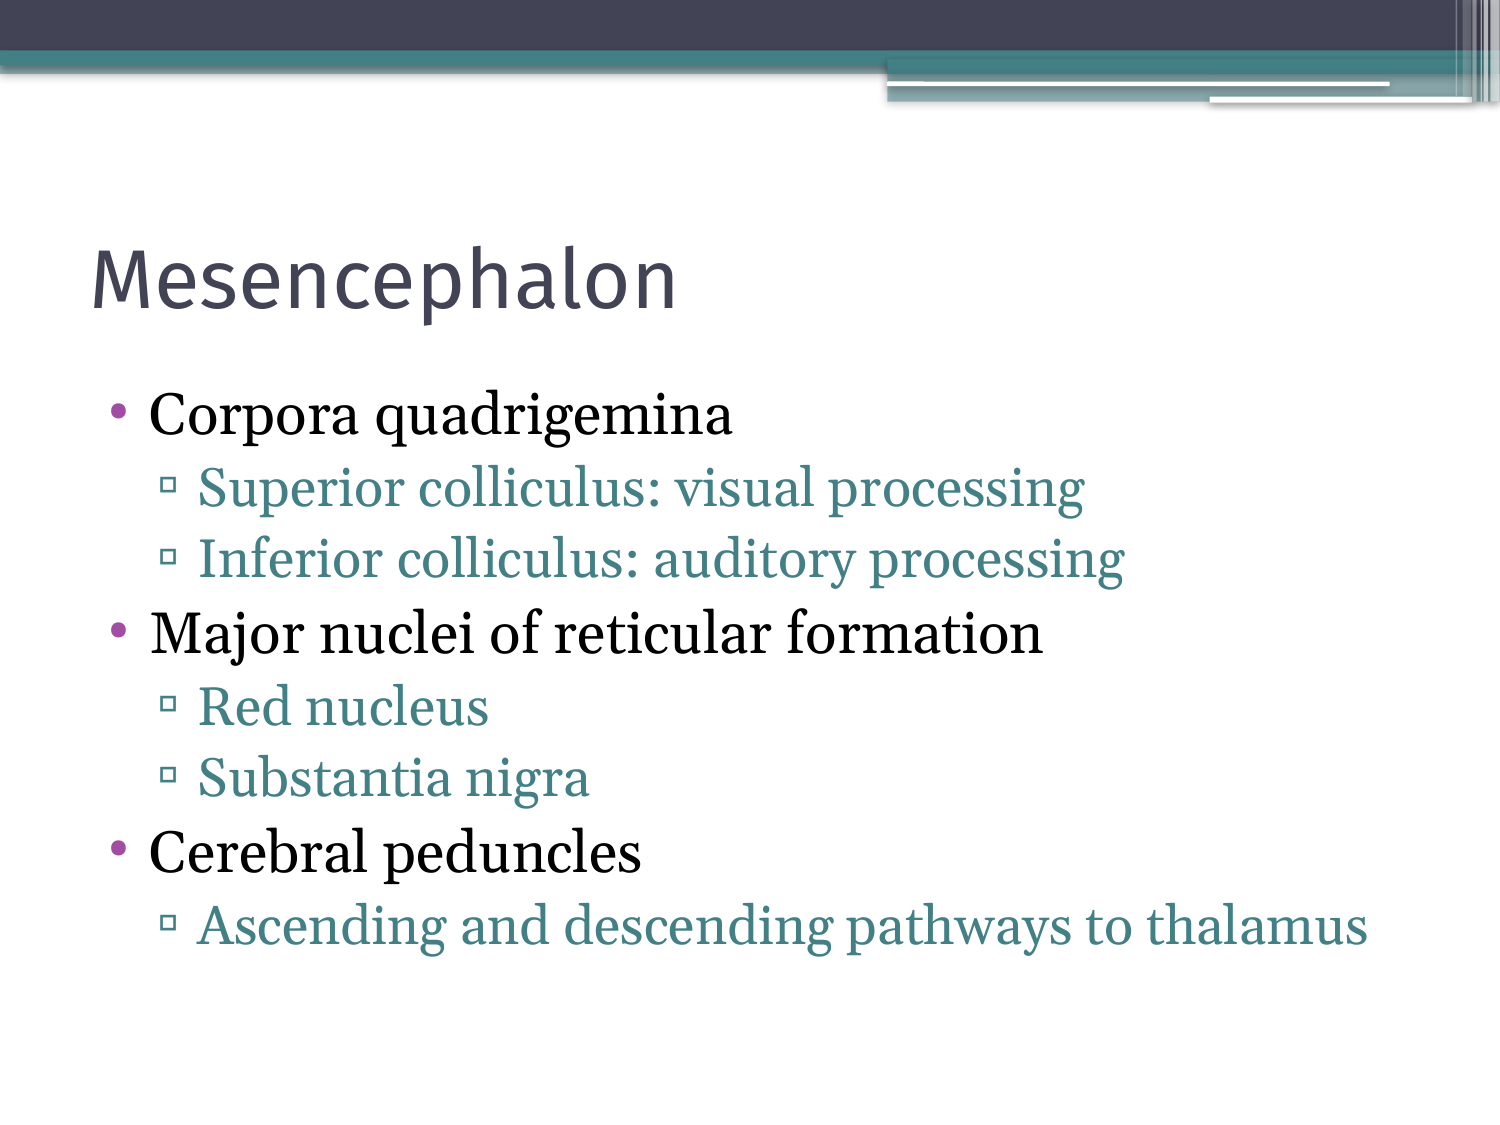

# Mesencephalon
Corpora quadrigemina
Superior colliculus: visual processing
Inferior colliculus: auditory processing
Major nuclei of reticular formation
Red nucleus
Substantia nigra
Cerebral peduncles
Ascending and descending pathways to thalamus